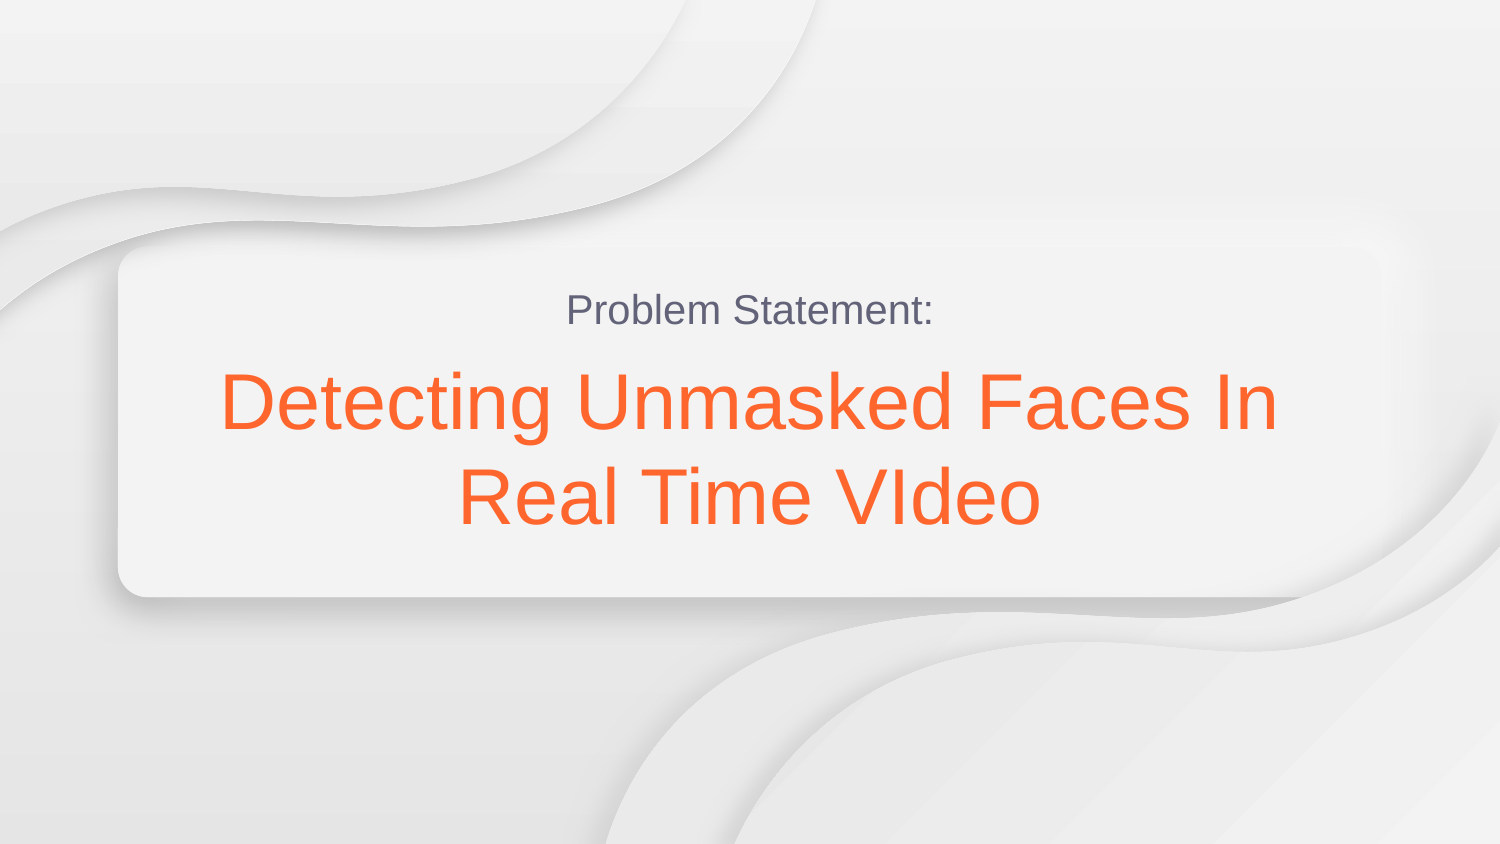

Problem Statement:
# Detecting Unmasked Faces In Real Time VIdeo